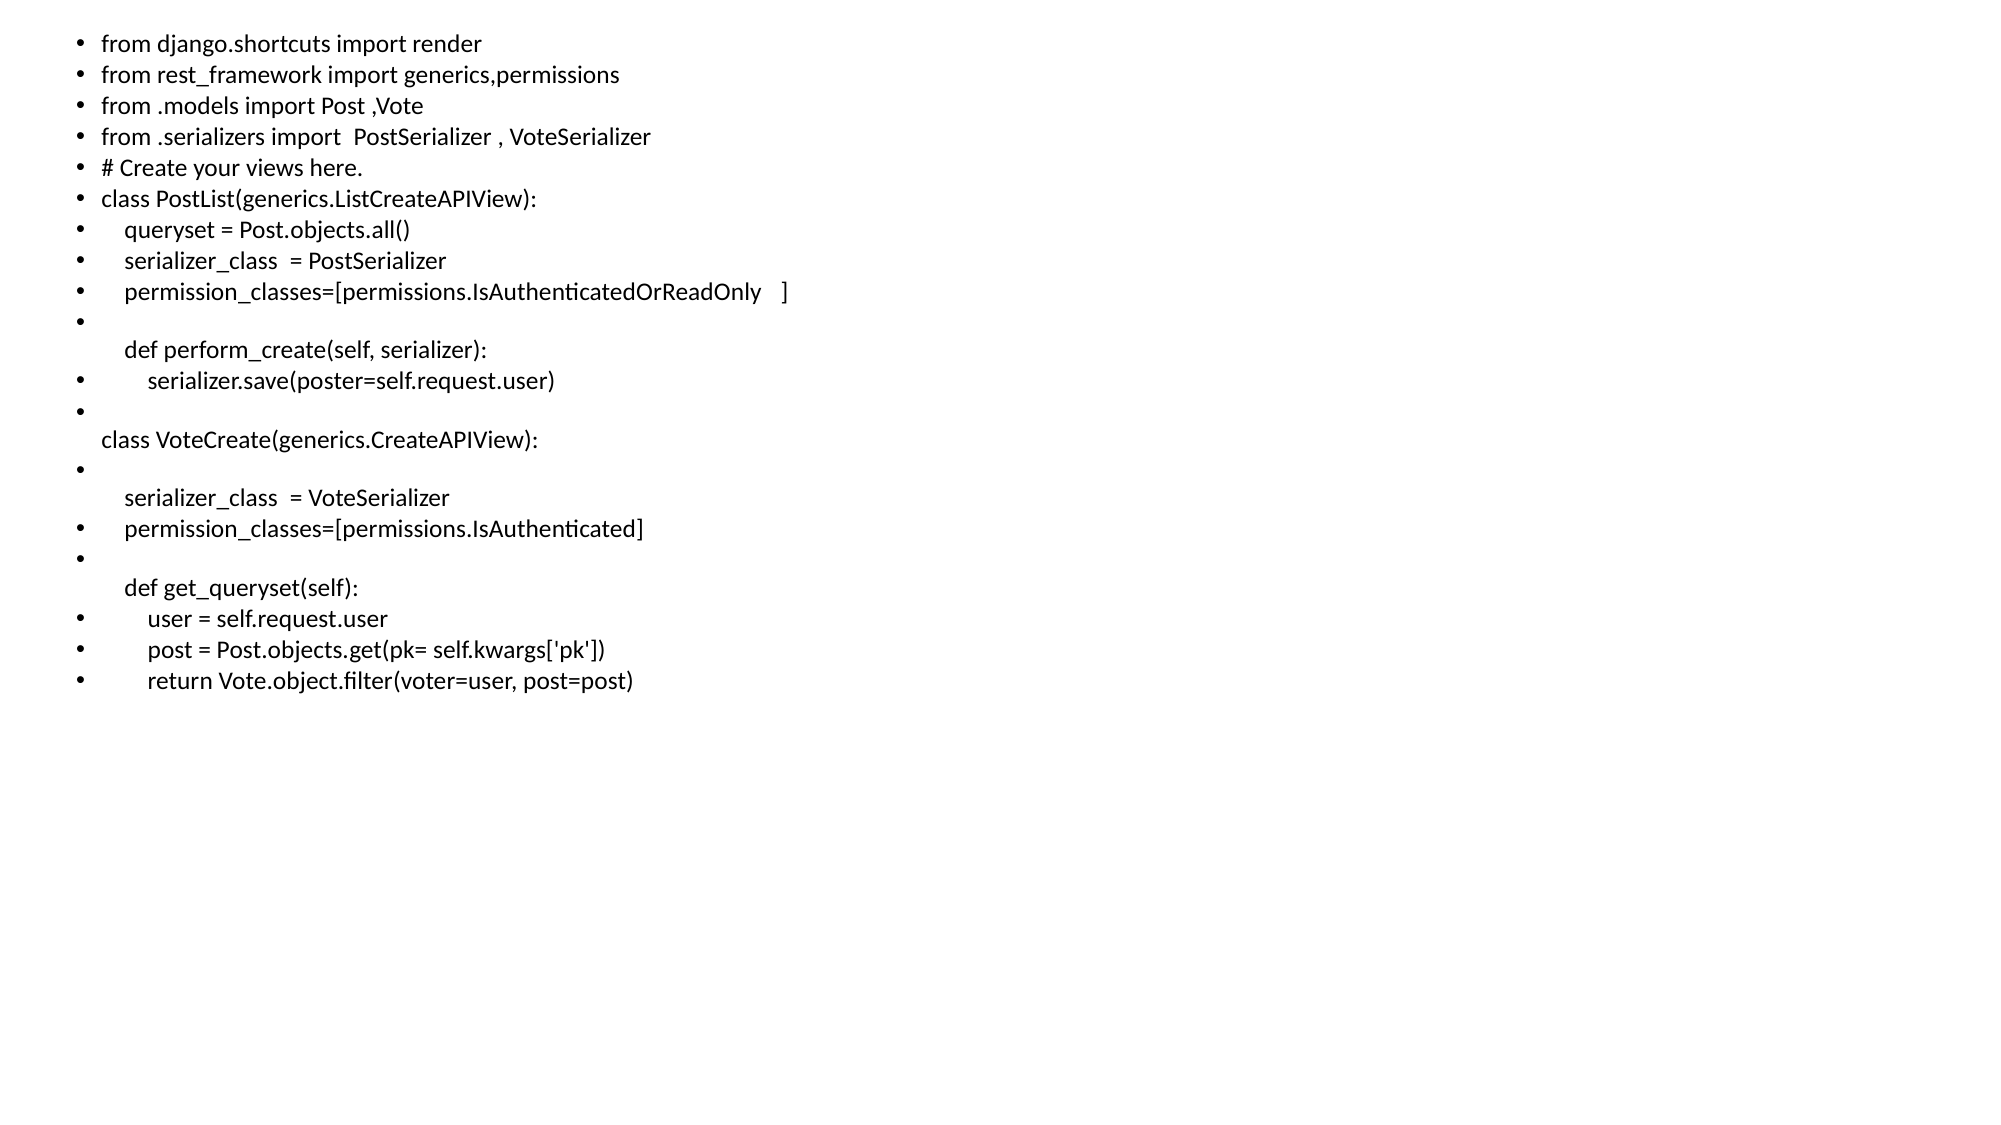

from django.shortcuts import render
from rest_framework import generics,permissions
from .models import Post ,Vote
from .serializers import  PostSerializer , VoteSerializer
# Create your views here.
class PostList(generics.ListCreateAPIView):
    queryset = Post.objects.all()
    serializer_class  = PostSerializer
    permission_classes=[permissions.IsAuthenticatedOrReadOnly   ]
    def perform_create(self, serializer):
        serializer.save(poster=self.request.user)
class VoteCreate(generics.CreateAPIView):
    serializer_class  = VoteSerializer
    permission_classes=[permissions.IsAuthenticated]
    def get_queryset(self):
        user = self.request.user
        post = Post.objects.get(pk= self.kwargs['pk'])
        return Vote.object.filter(voter=user, post=post)